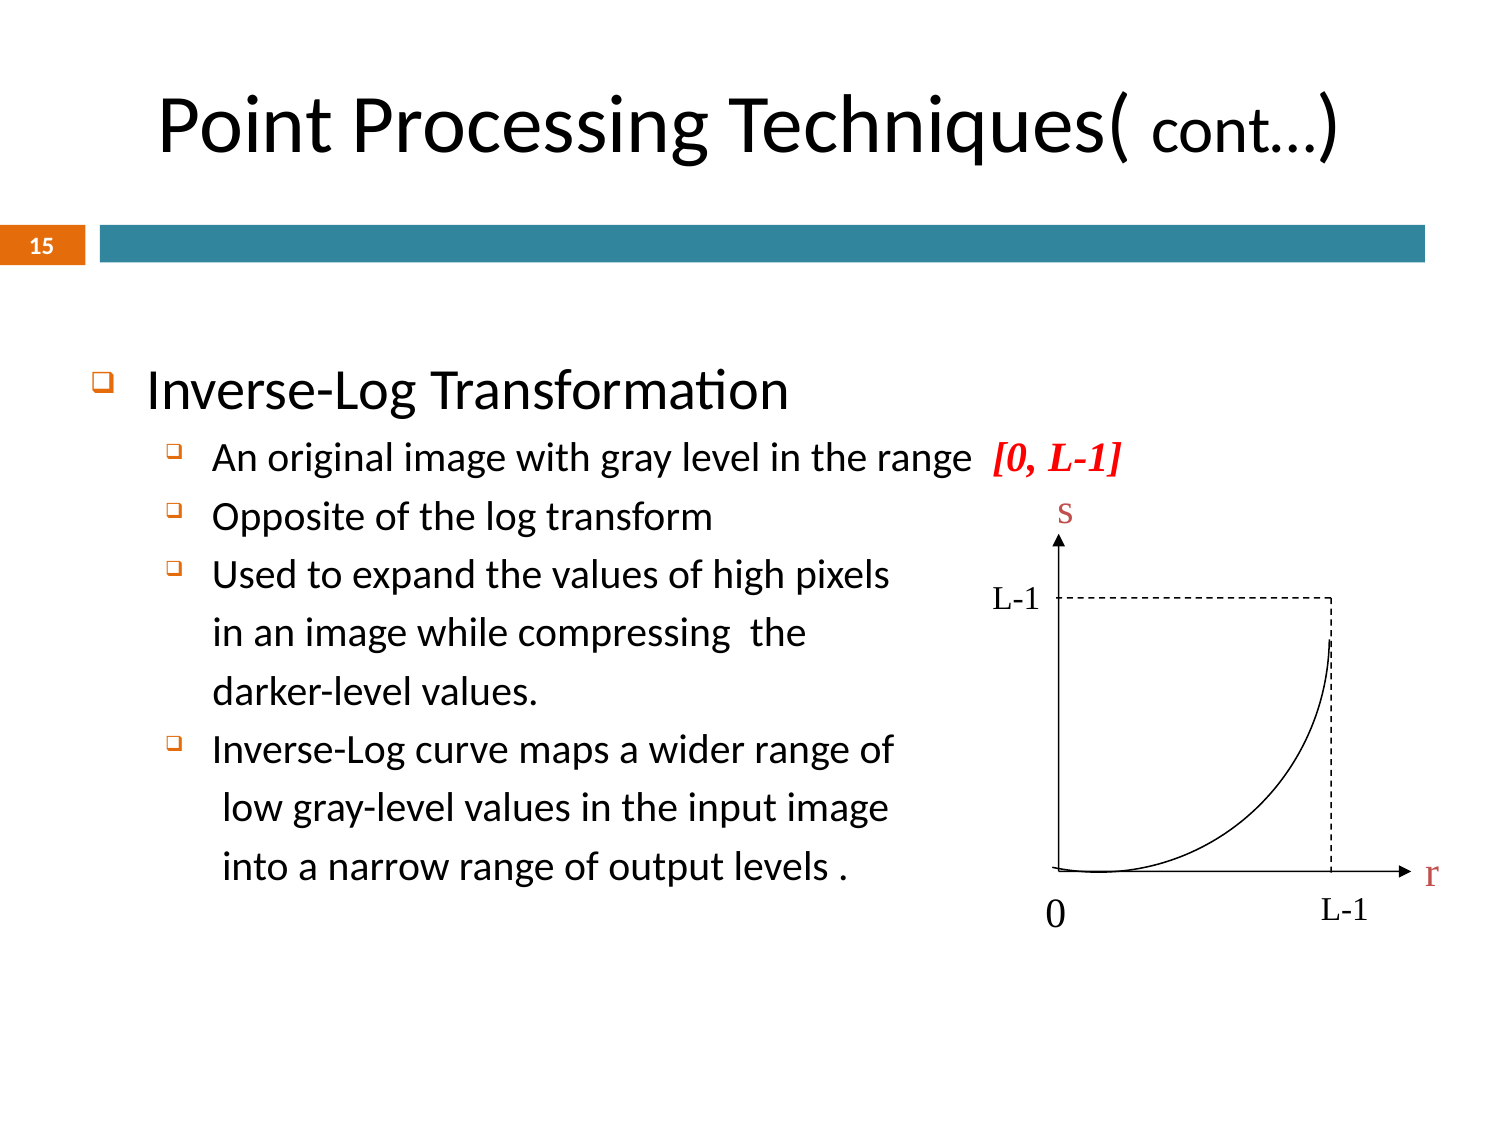

# Point Processing Techniques( cont…)
15

Inverse-Log Transformation
An original image with gray level in the range  [0, L-1]
Opposite of the log transform
Used to expand the values of high pixels
     in an image while compressing  the
     darker-level values.
Inverse-Log curve maps a wider range of
      low gray-level values in the input image
      into a narrow range of output levels .

s

L-1
r
0
L-1